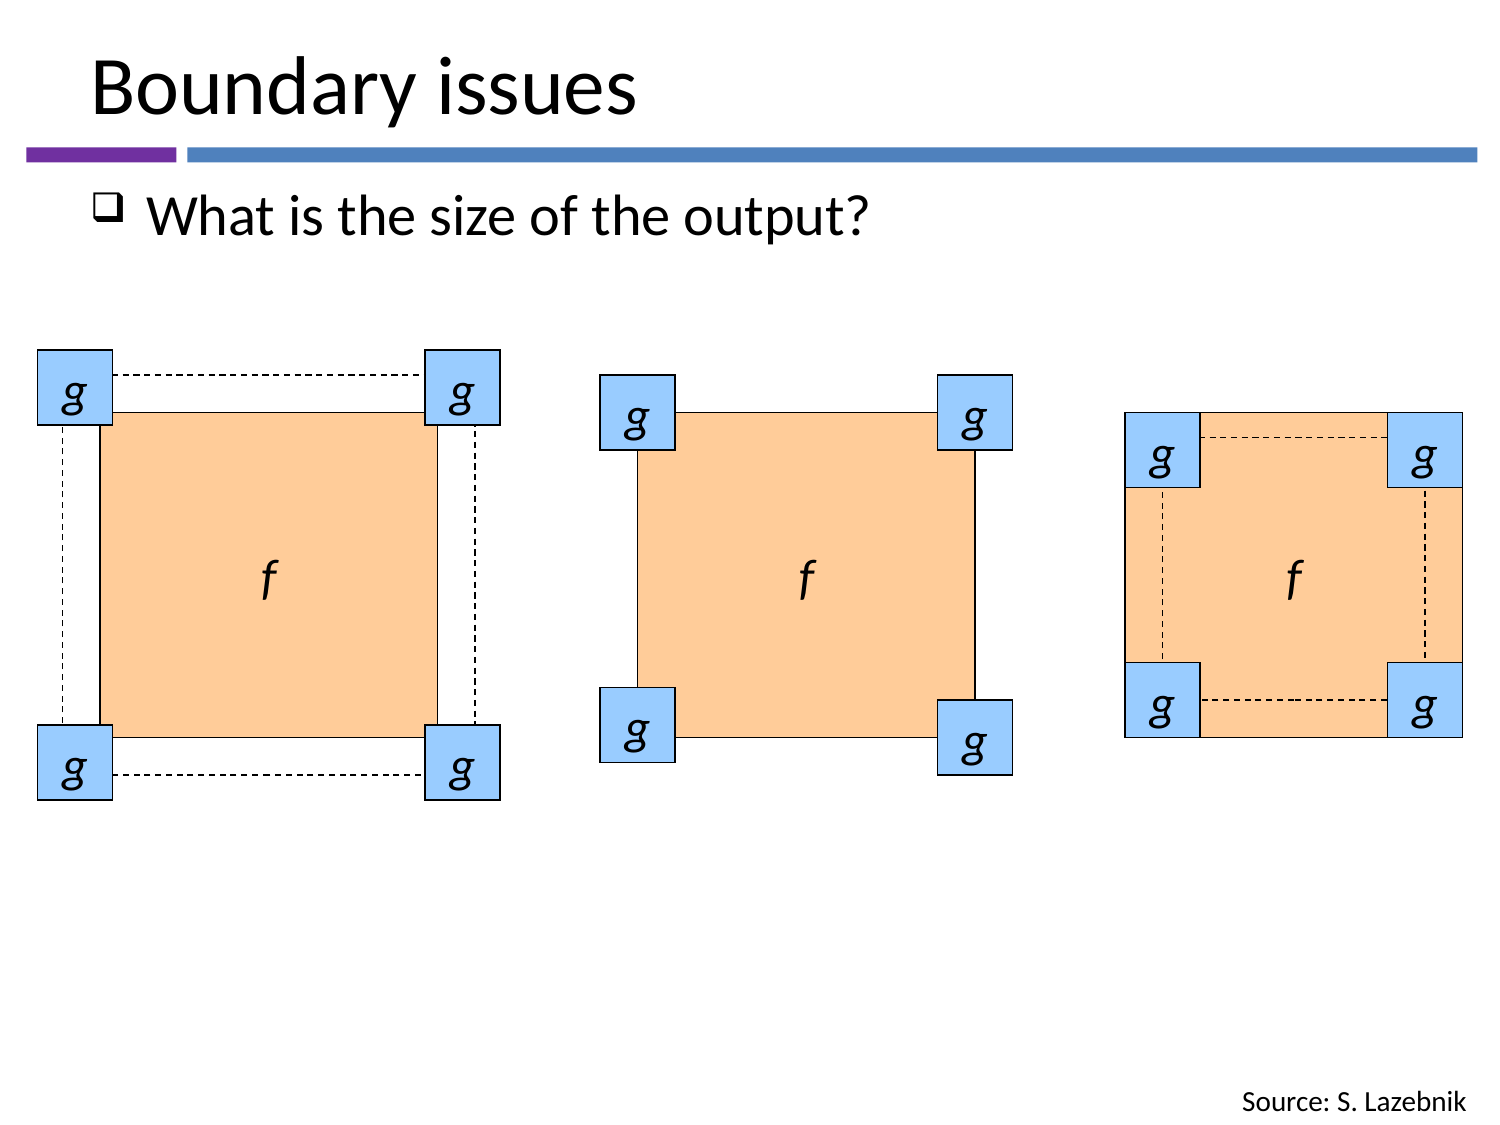

# Boundary issues
What is the size of the output?
g
g

g
g
f
f
f
g
g

g
g
g
g
g
g
Source: S. Lazebnik